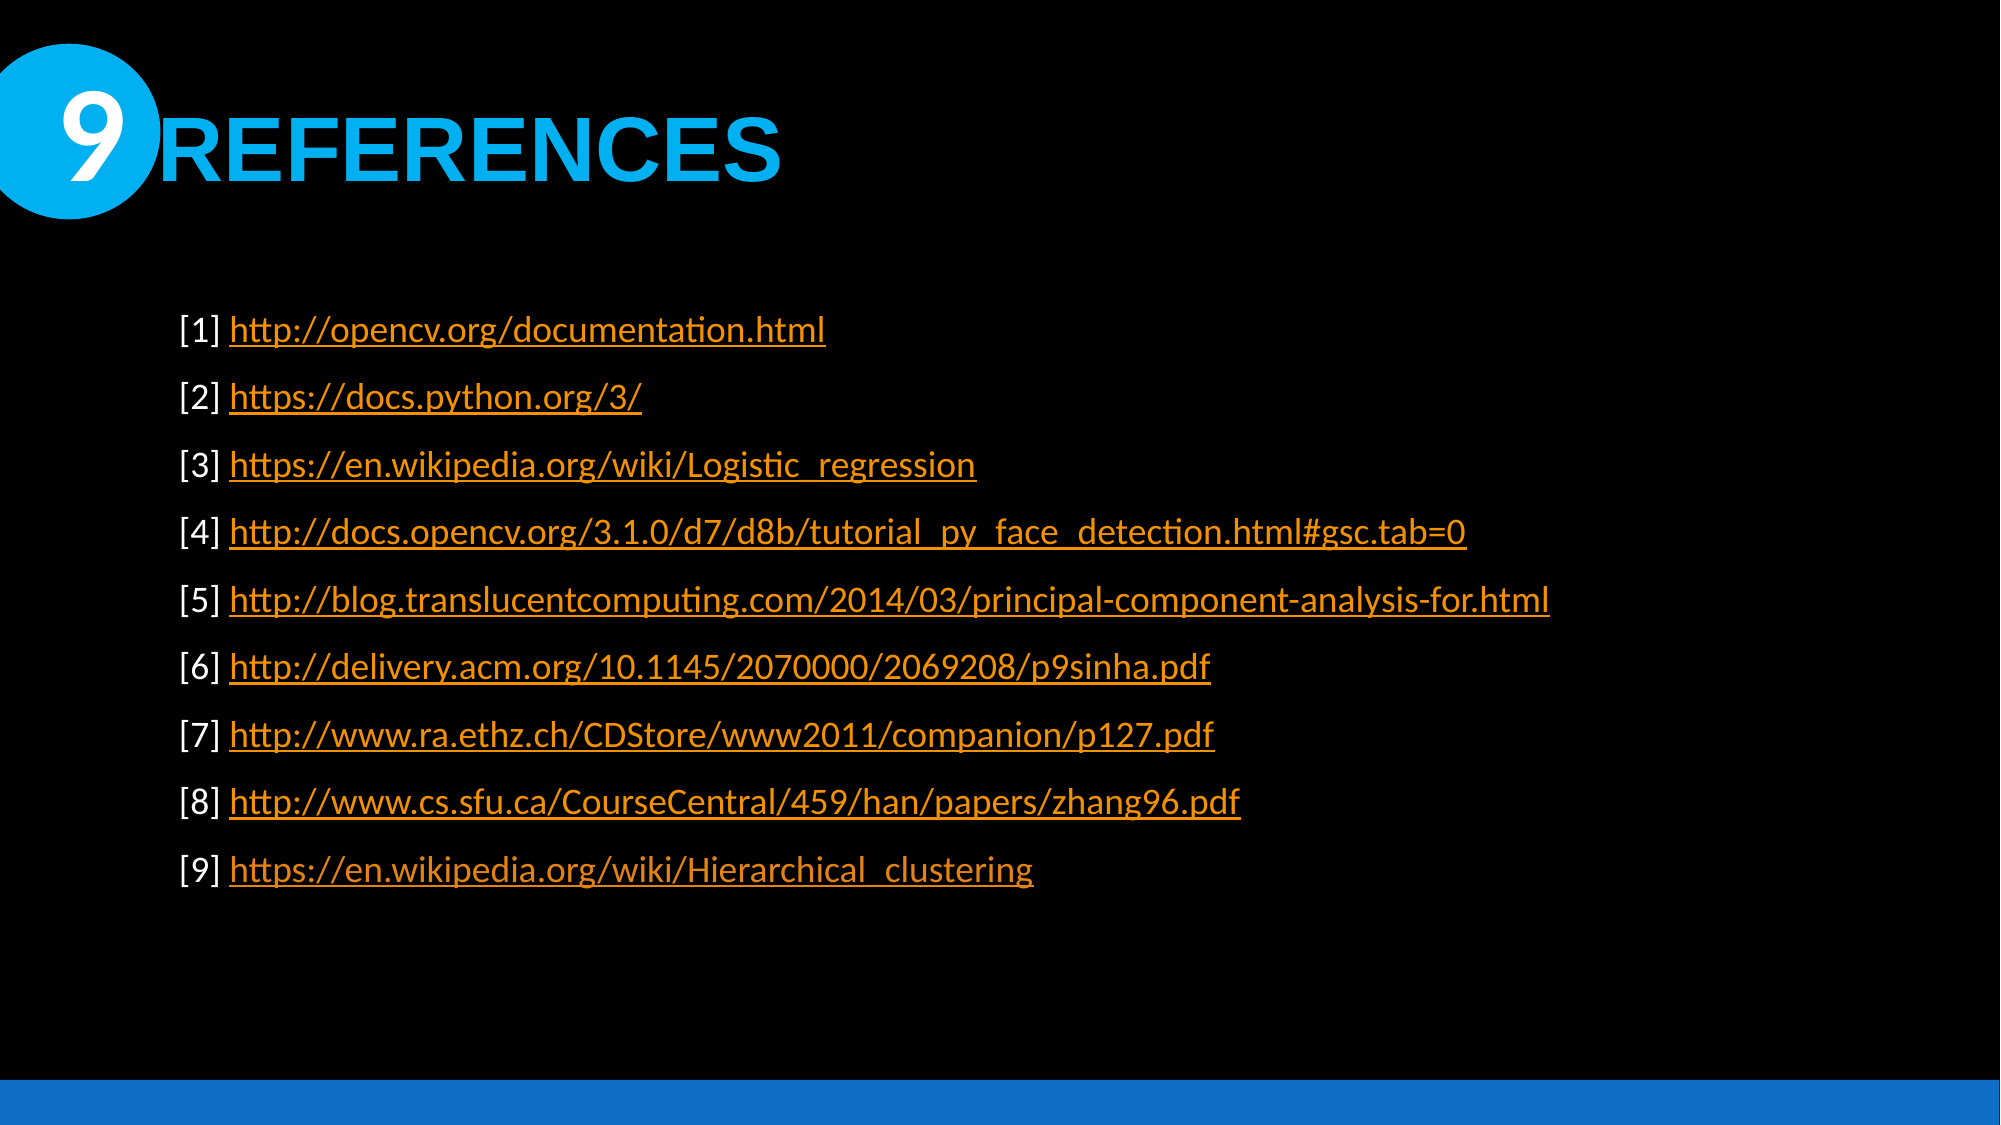

9 REFERENCES
[1] http://opencv.org/documentation.html
[2] https://docs.python.org/3/
[3] https://en.wikipedia.org/wiki/Logistic_regression
[4] http://docs.opencv.org/3.1.0/d7/d8b/tutorial_py_face_detection.html#gsc.tab=0
[5] http://blog.translucentcomputing.com/2014/03/principal-component-analysis-for.html
[6] http://delivery.acm.org/10.1145/2070000/2069208/p9sinha.pdf
[7] http://www.ra.ethz.ch/CDStore/www2011/companion/p127.pdf
[8] http://www.cs.sfu.ca/CourseCentral/459/han/papers/zhang96.pdf
[9] https://en.wikipedia.org/wiki/Hierarchical_clustering